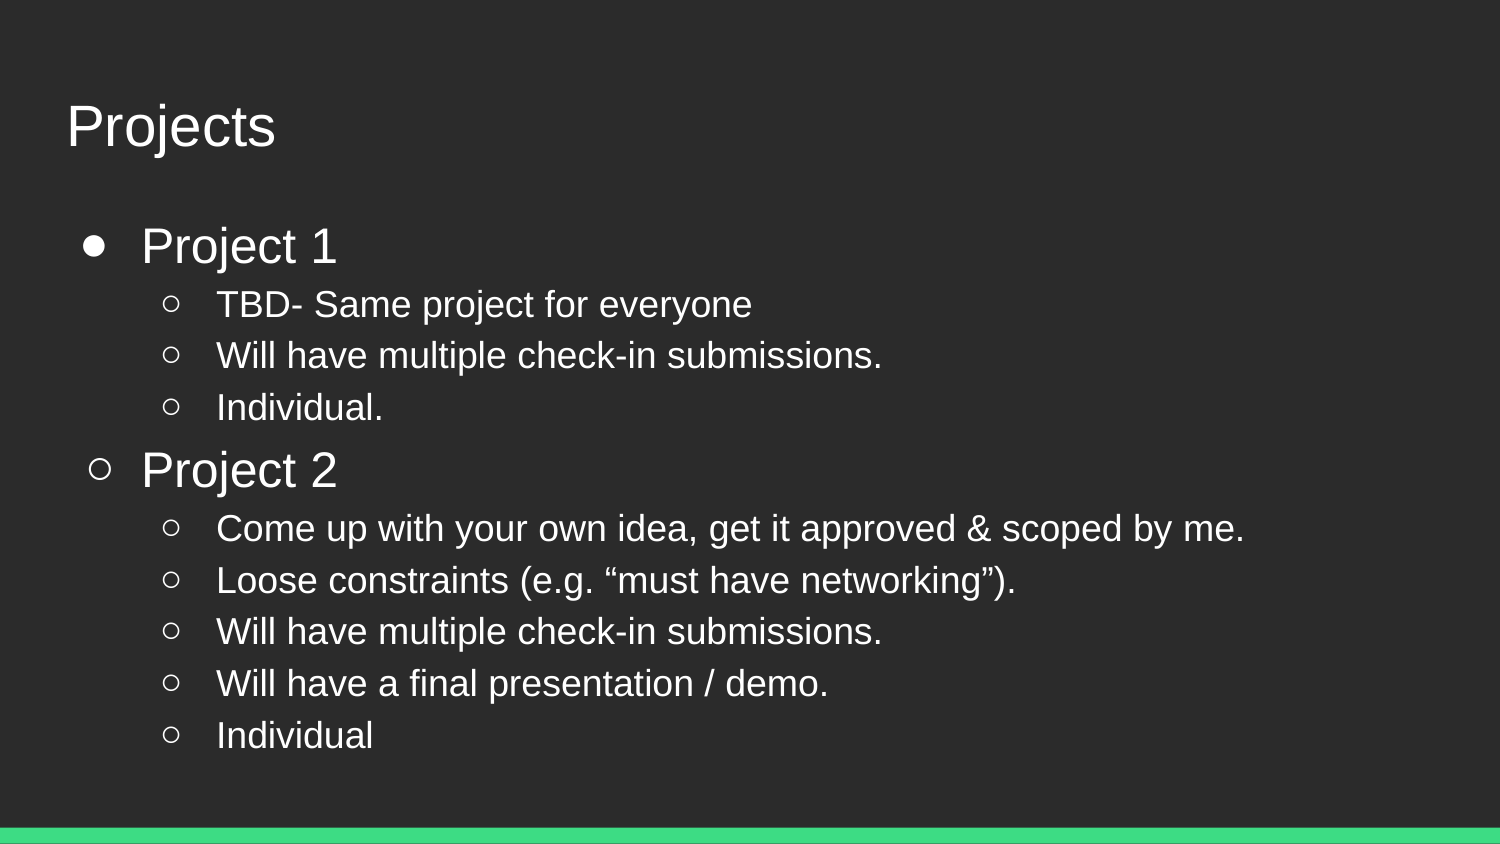

# Projects
Project 1
TBD- Same project for everyone
Will have multiple check-in submissions.
Individual.
Project 2
Come up with your own idea, get it approved & scoped by me.
Loose constraints (e.g. “must have networking”).
Will have multiple check-in submissions.
Will have a final presentation / demo.
Individual